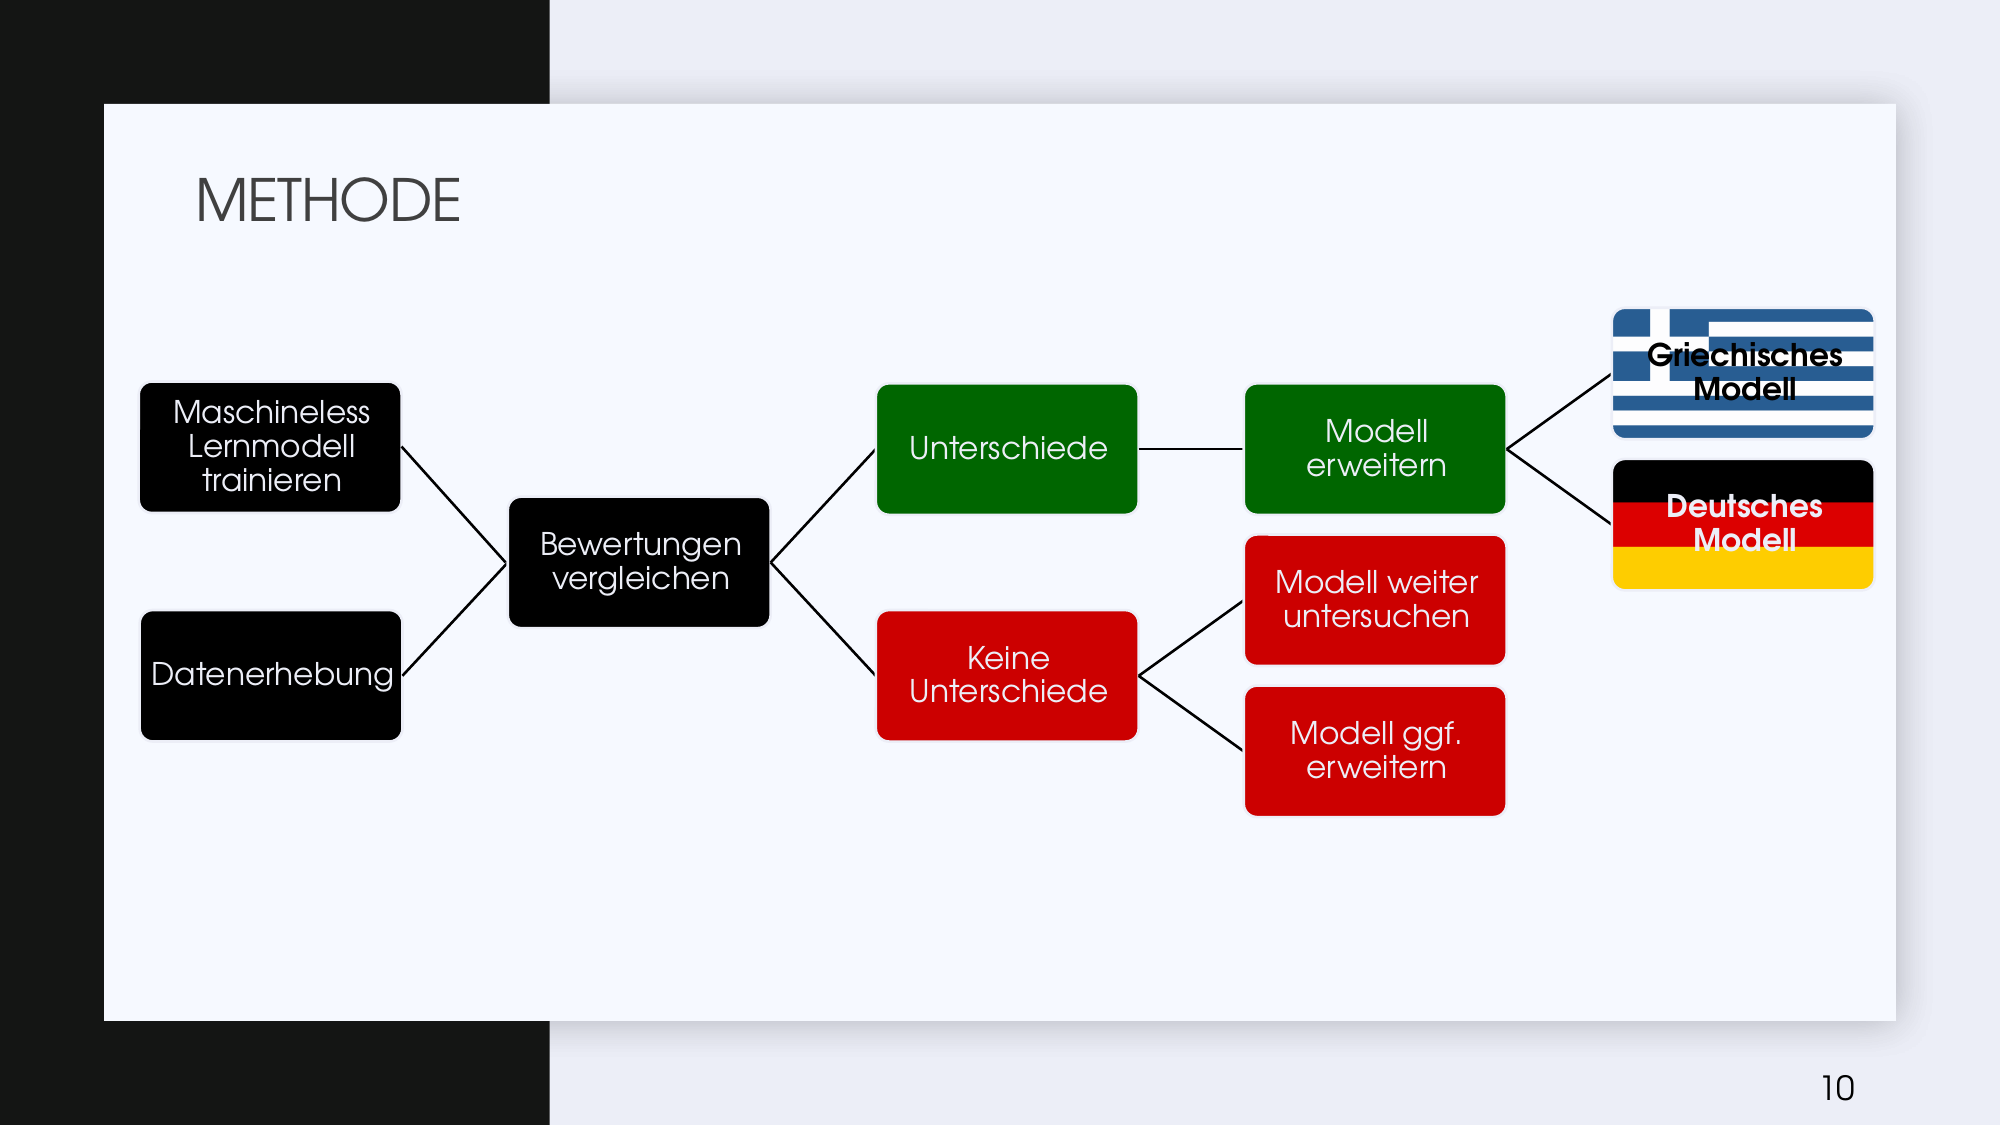

Maschineless Lernmodell trainieren
Datenerhebung

Bewertungen vergleichen

Unterschiede

Modell erweitern

Griechisches Modell

Deutsches Modell

Keine Unterschiede

Modell weiter untersuchen

Modell ggf. erweitern
# Methode
10